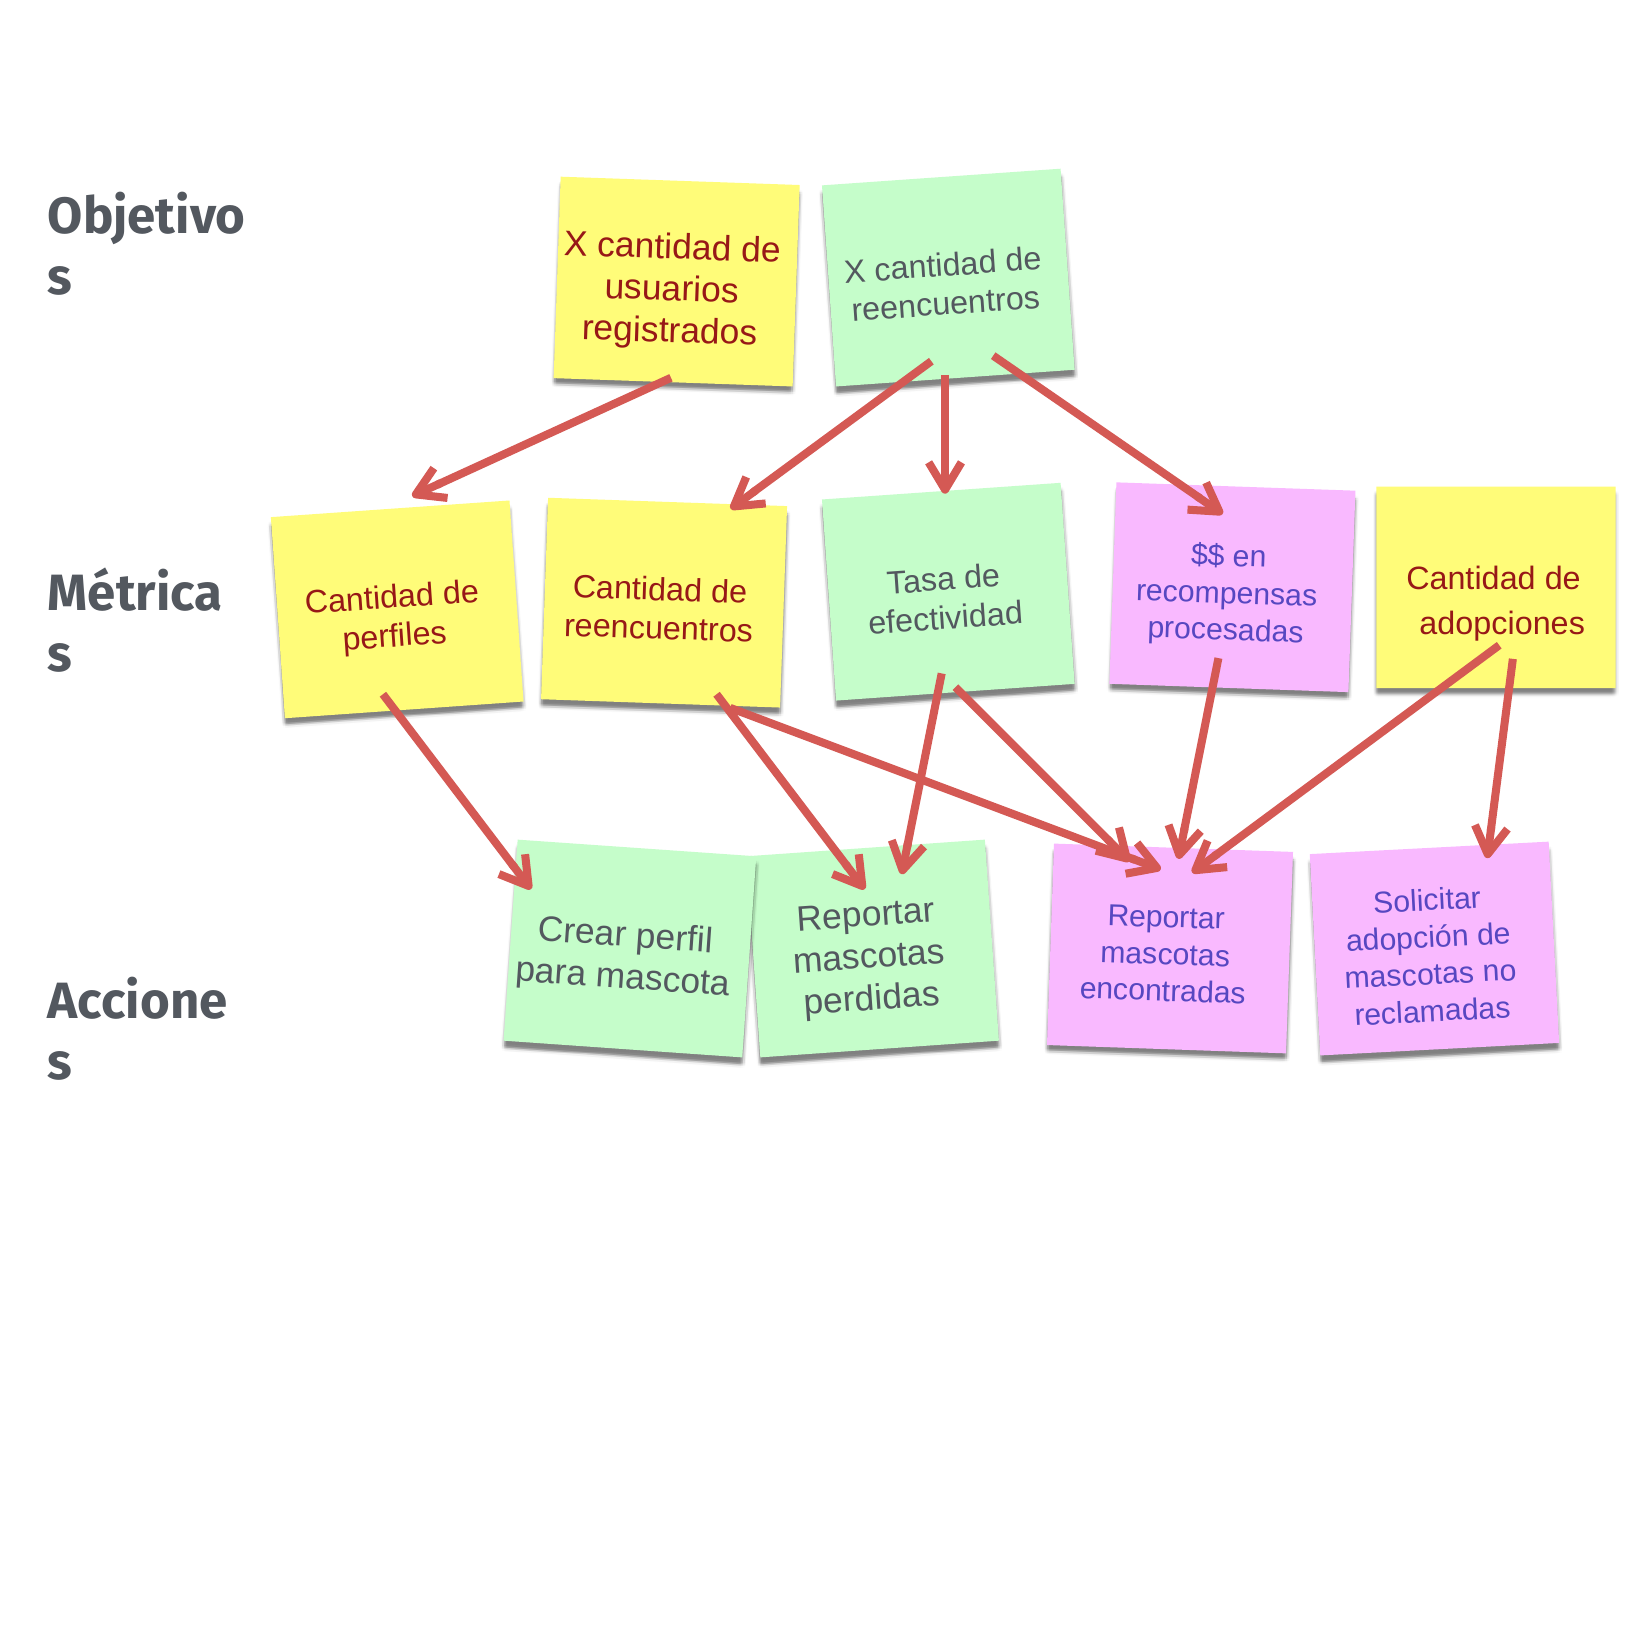

# Objetivos

X cantidad de
X cantidad de
usuarios
reencuentros
registrados

$$ en
Cantidad de  adopciones
Métricas
Tasa de
Cantidad de
recompensas
Cantidad de
efectividad
reencuentros
procesadas
perfiles

Solicitar
Reportar
Reportar
Crear perfil
adopción de
mascotas
mascotas
para mascota
mascotas no
Acciones
encontradas
perdidas
reclamadas